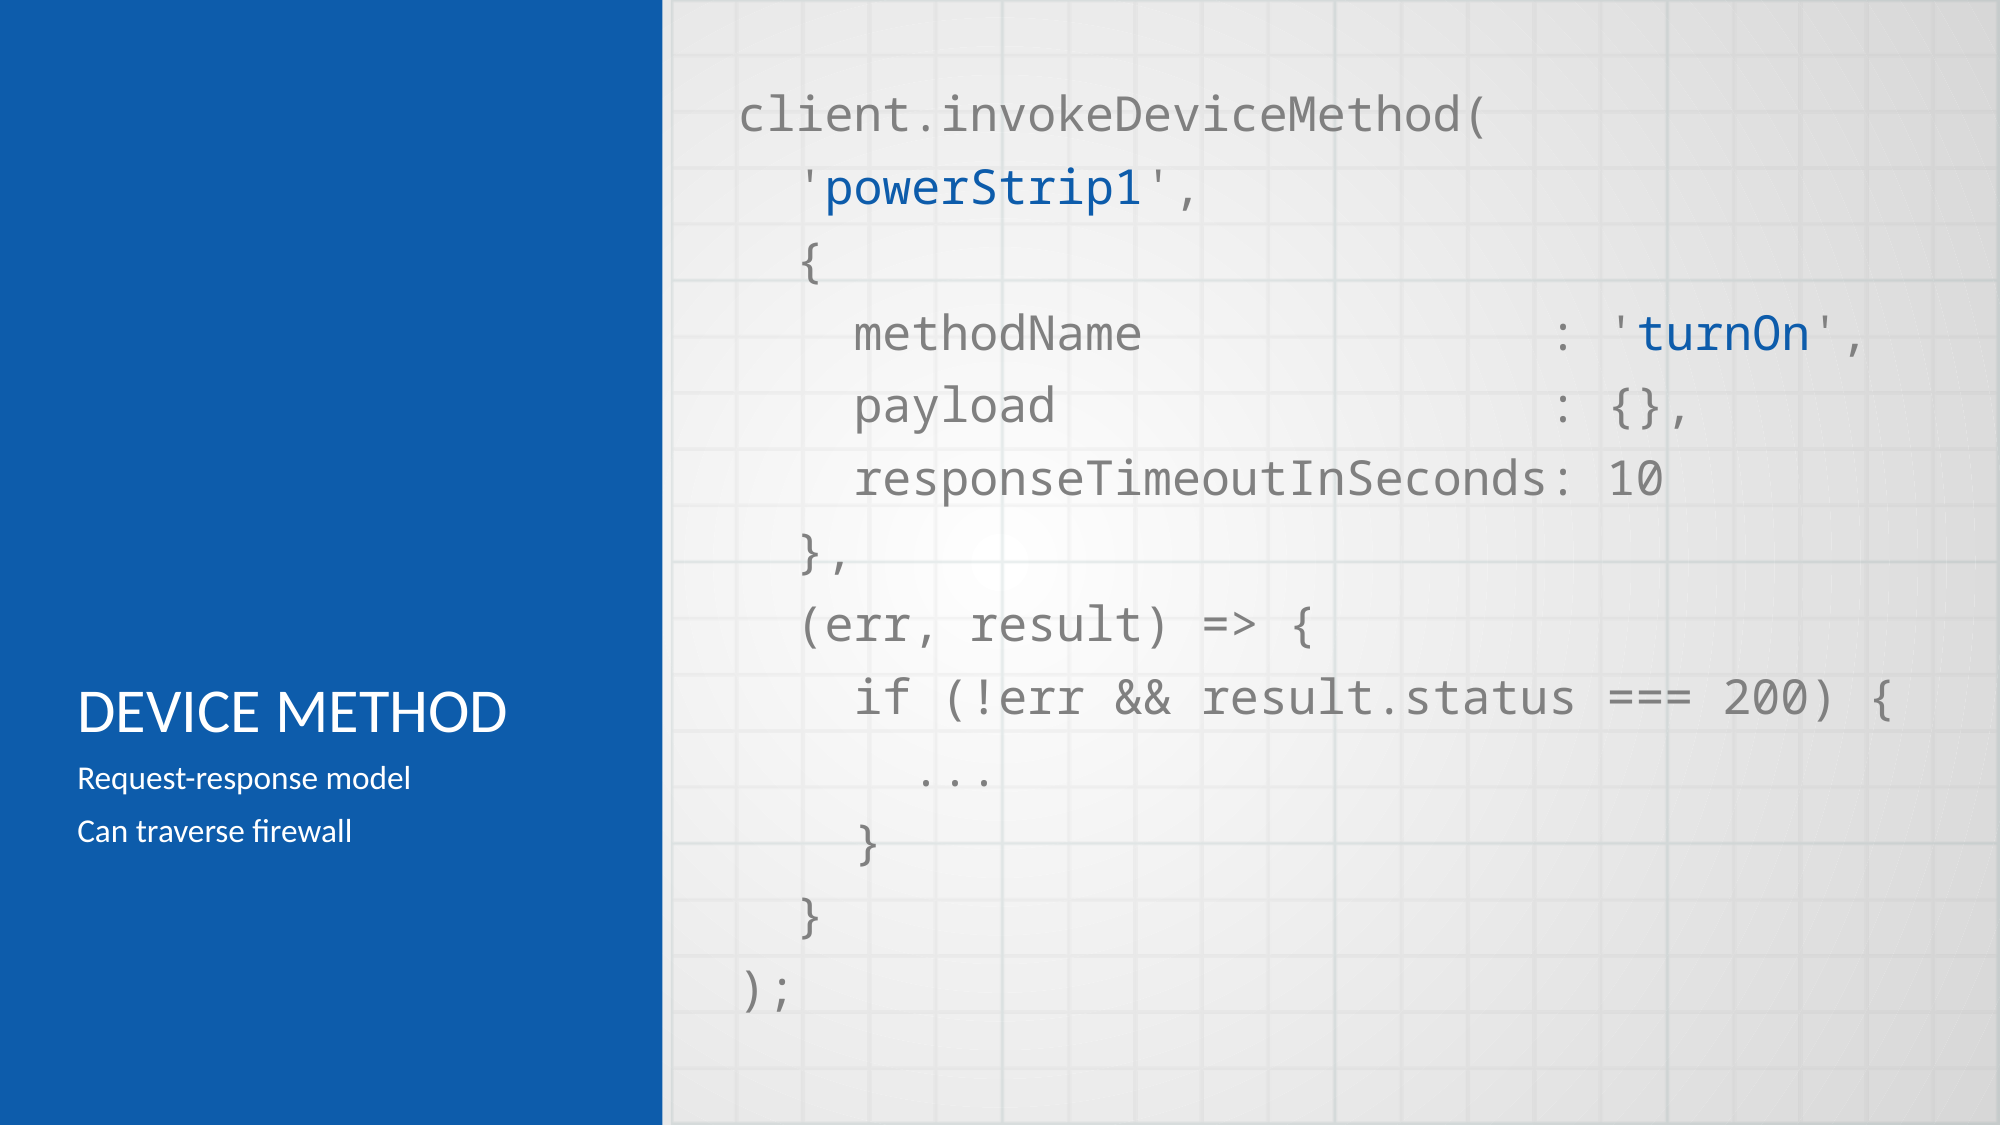

client.invokeDeviceMethod(
  'powerStrip1',
  {
    methodName              : 'turnOn',
    payload                 : {},
    responseTimeoutInSeconds: 10
  },
  (err, result) => {
    if (!err && result.status === 200) {
      ...
    }
  }
);
# Device Method
Request-response model
Can traverse firewall